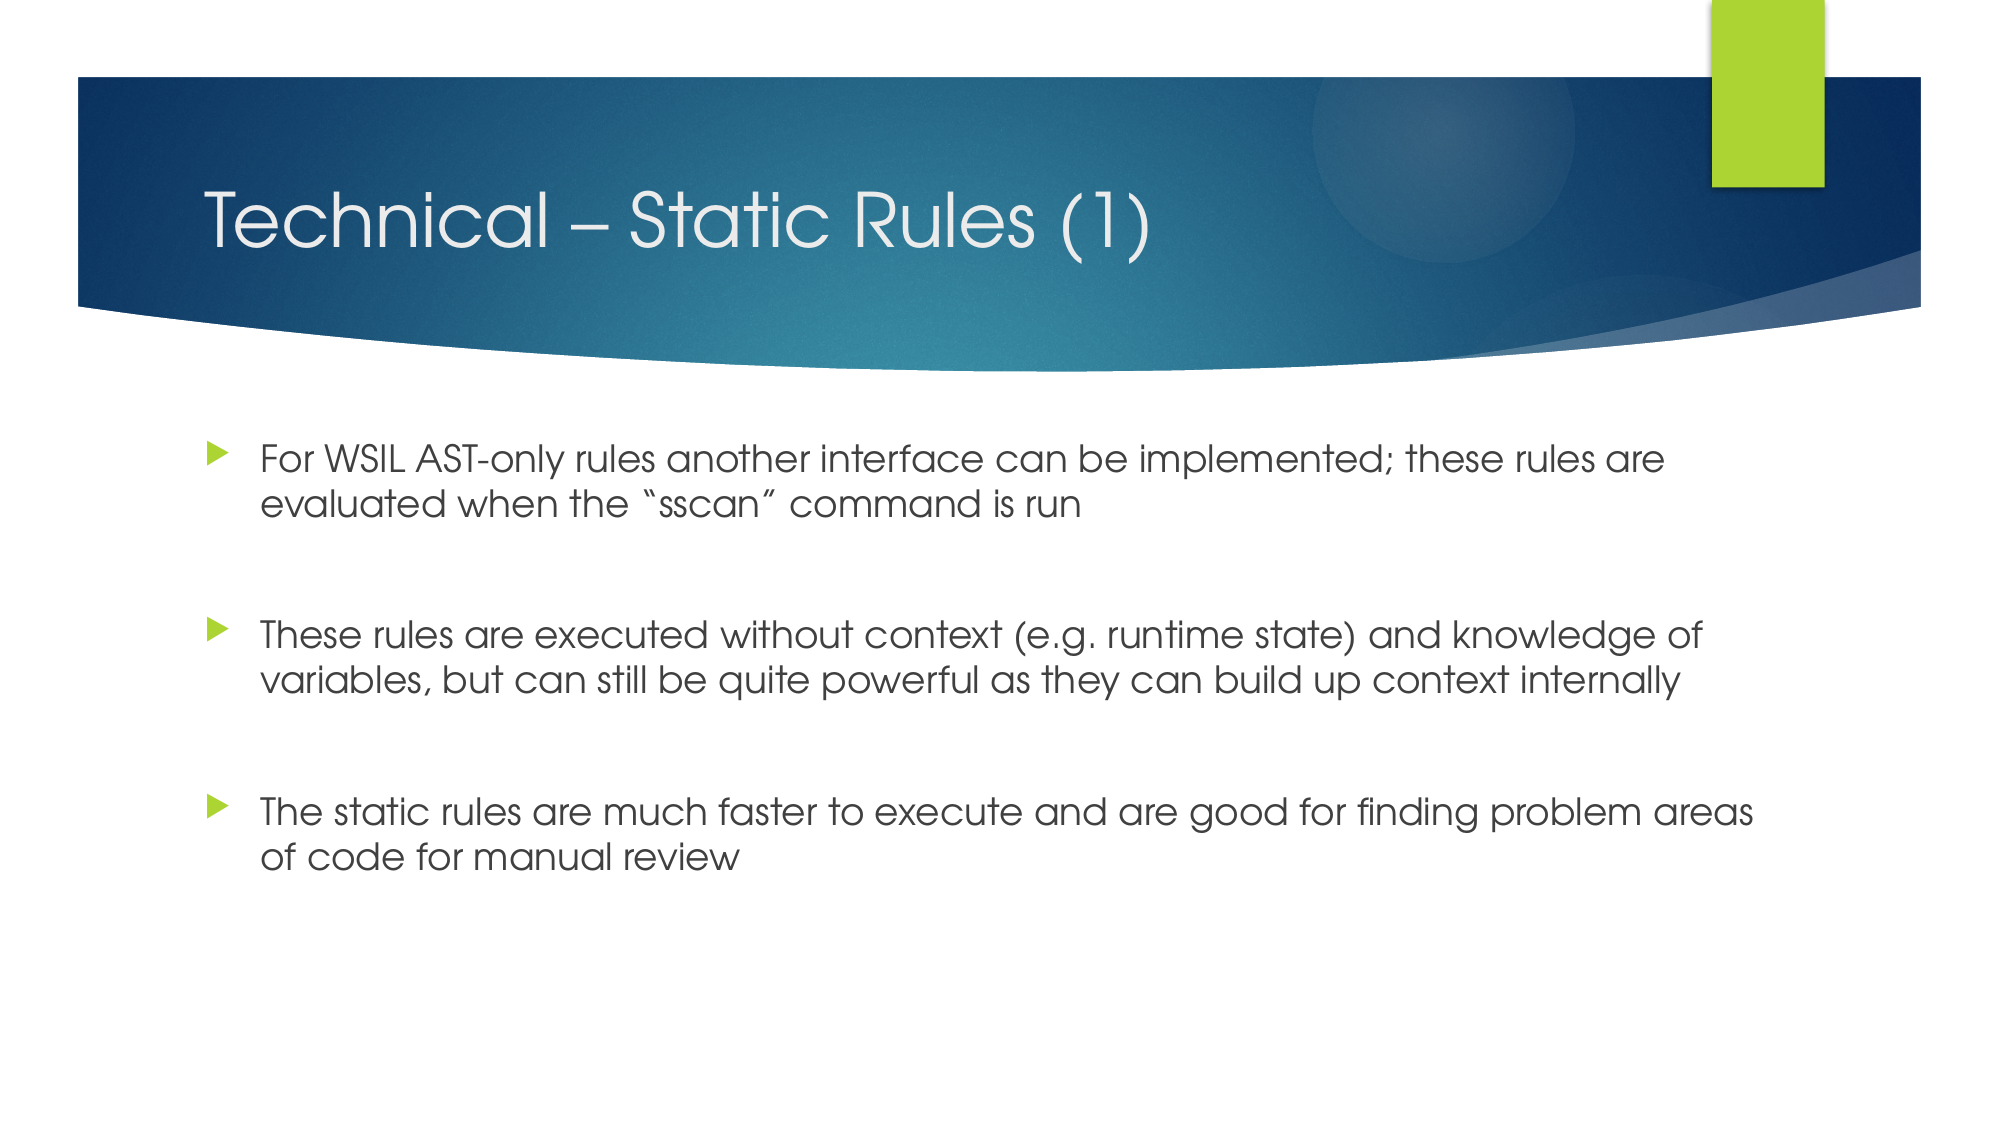

# Technical – Static Rules (1)
For WSIL AST-only rules another interface can be implemented; these rules are evaluated when the “sscan” command is run

These rules are executed without context (e.g. runtime state) and knowledge of variables, but can still be quite powerful as they can build up context internally

The static rules are much faster to execute and are good for finding problem areas of code for manual review